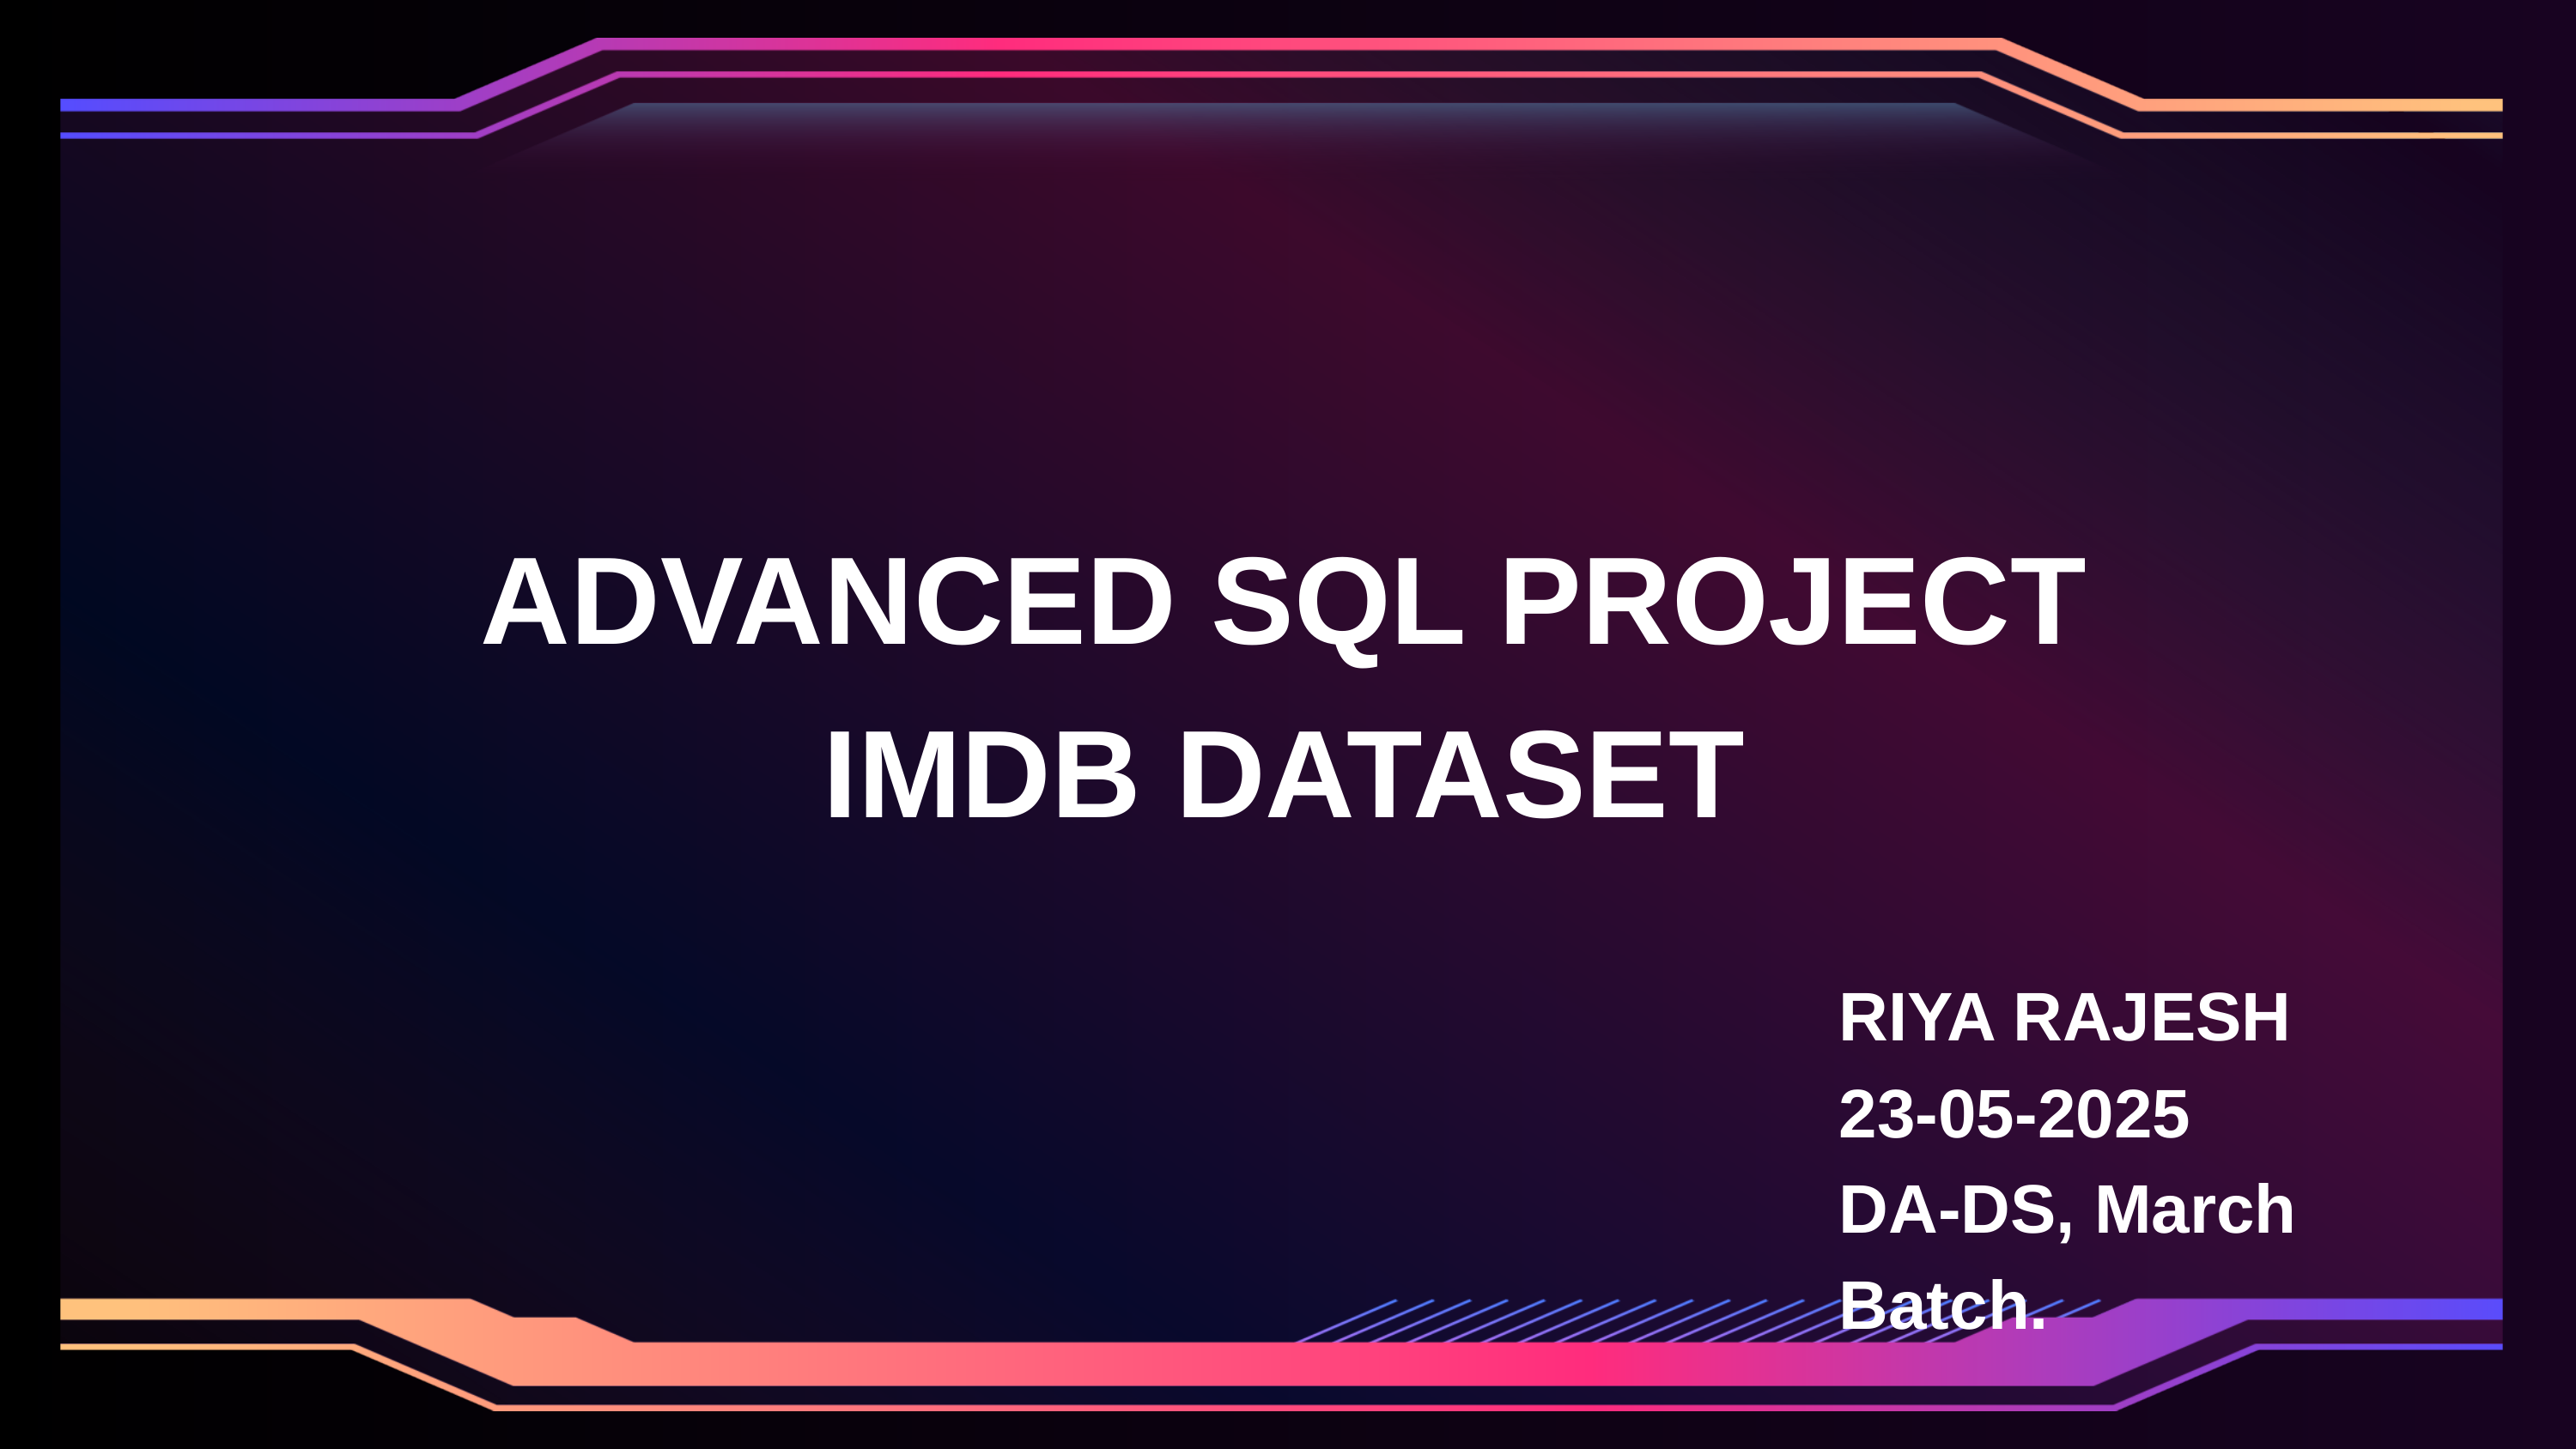

ADVANCED SQL PROJECT
IMDB DATASET
RIYA RAJESH
23-05-2025
DA-DS, March Batch.